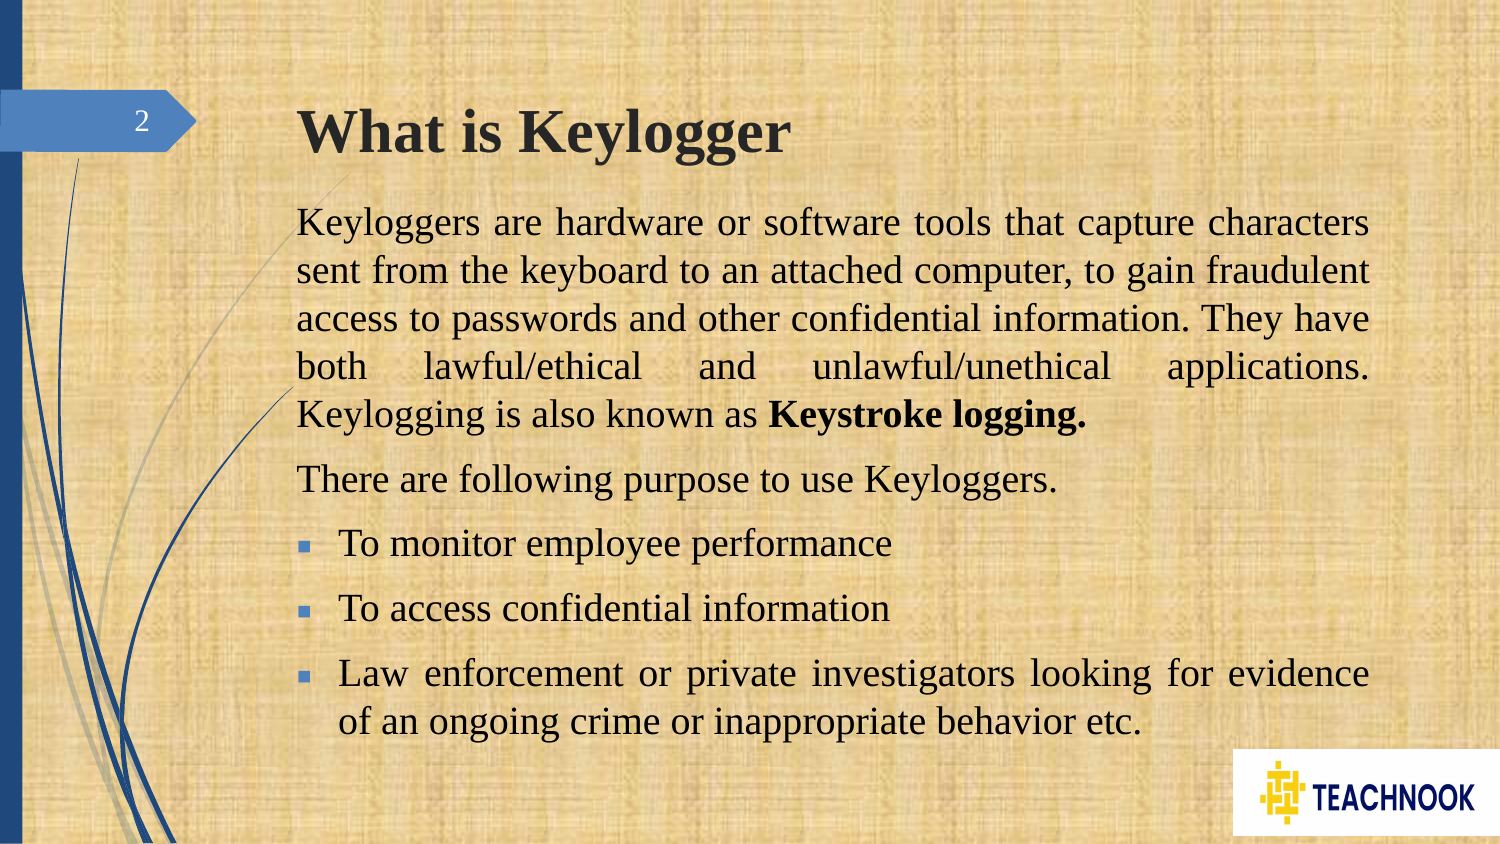

# What is Keylogger
2
Keyloggers are hardware or software tools that capture characters sent from the keyboard to an attached computer, to gain fraudulent access to passwords and other confidential information. They have both lawful/ethical and unlawful/unethical applications. Keylogging is also known as Keystroke logging.
There are following purpose to use Keyloggers.
To monitor employee performance
To access confidential information
Law enforcement or private investigators looking for evidence of an ongoing crime or inappropriate behavior etc.